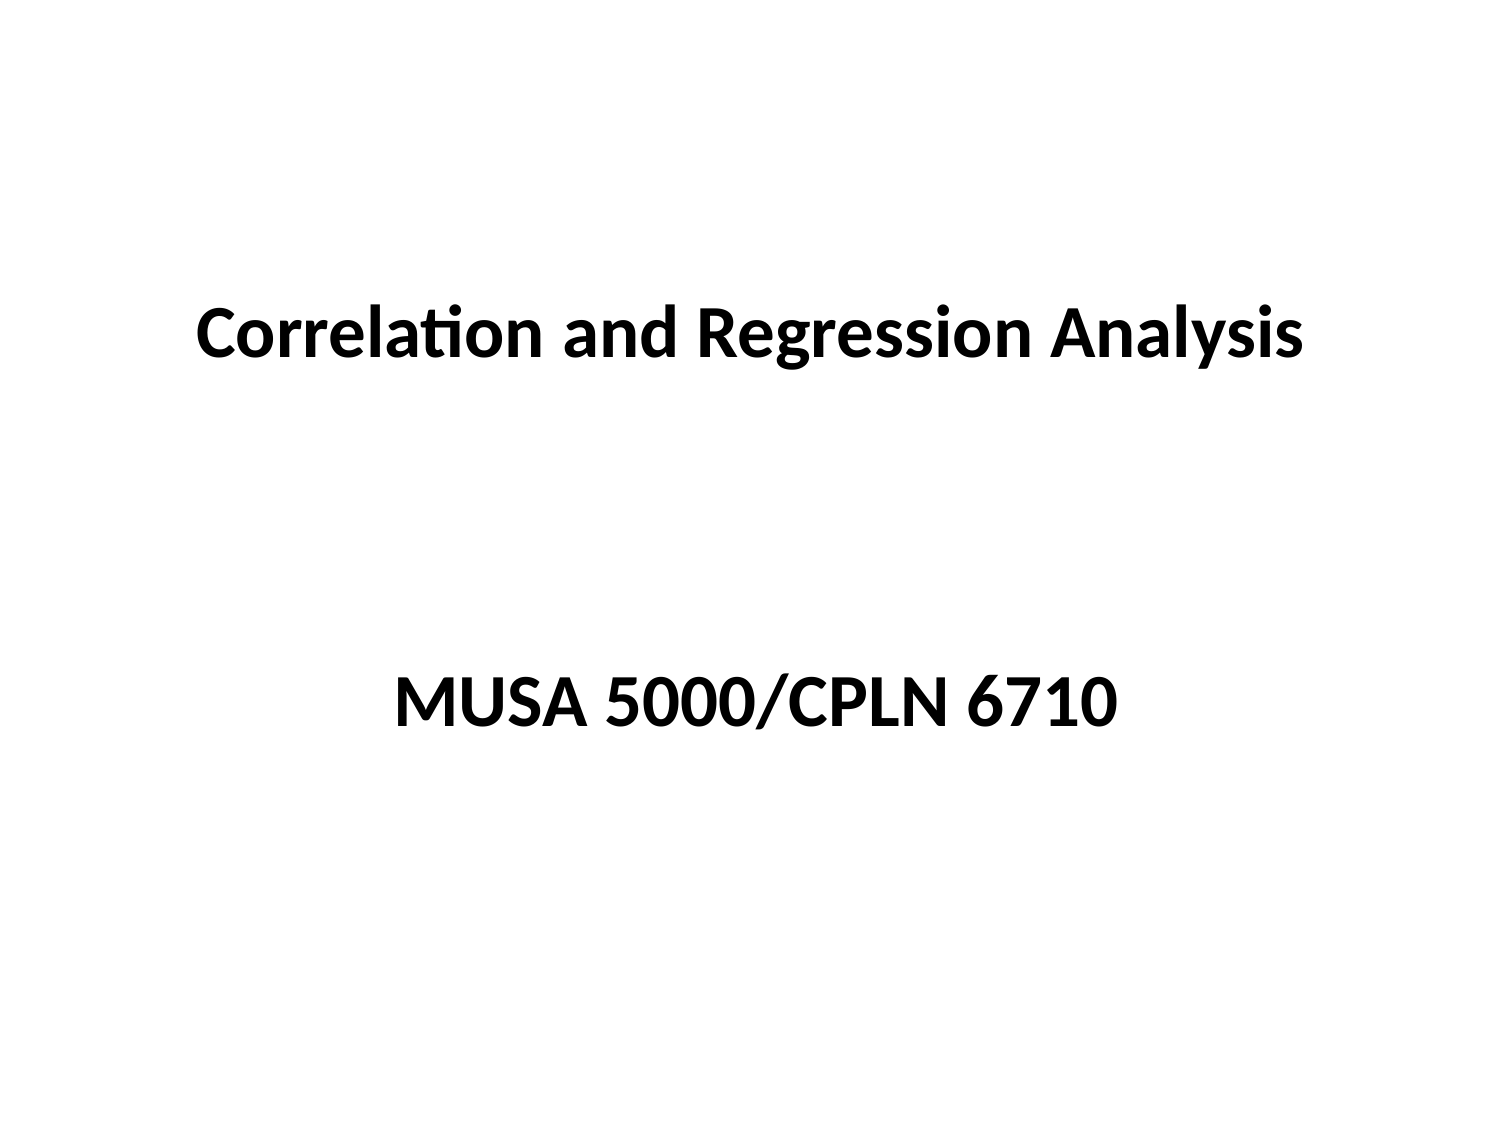

Correlation and Regression Analysis
    Correlation and Regression Analysis
MUSA 5000/CPLN 6710